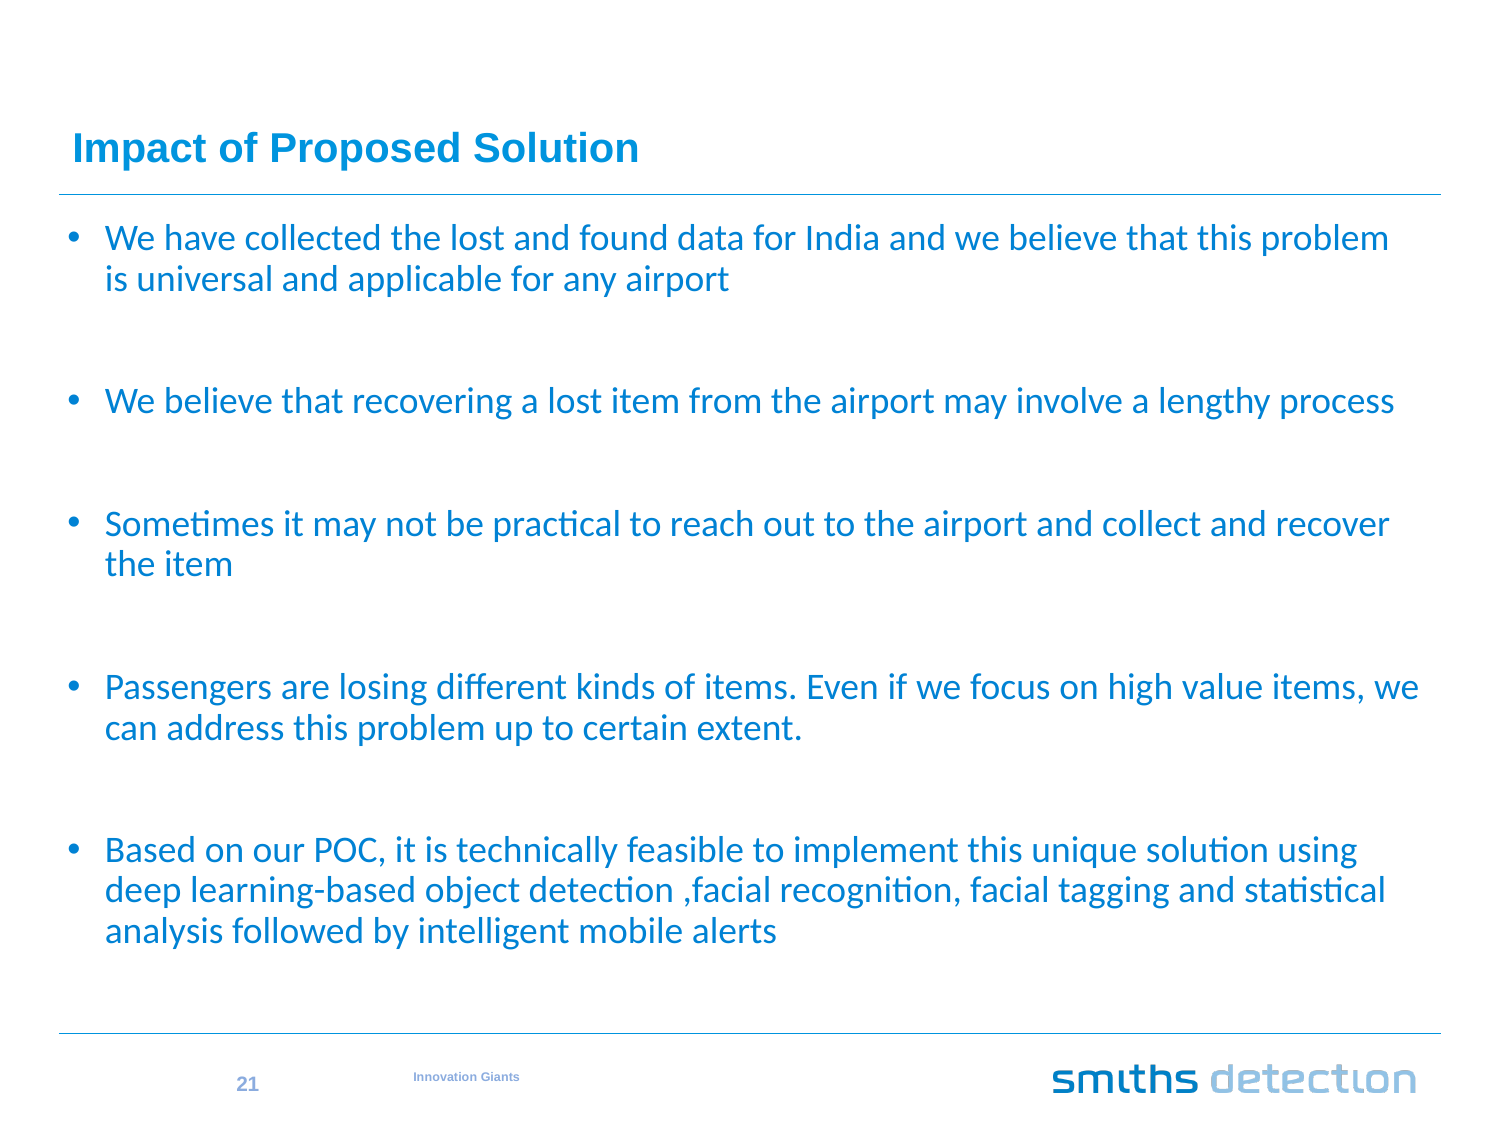

# Impact of Proposed Solution
We have collected the lost and found data for India and we believe that this problem is universal and applicable for any airport

We believe that recovering a lost item from the airport may involve a lengthy process

Sometimes it may not be practical to reach out to the airport and collect and recover the item

Passengers are losing different kinds of items. Even if we focus on high value items, we can address this problem up to certain extent.

Based on our POC, it is technically feasible to implement this unique solution using deep learning-based object detection ,facial recognition, facial tagging and statistical analysis followed by intelligent mobile alerts

21
Innovation Giants